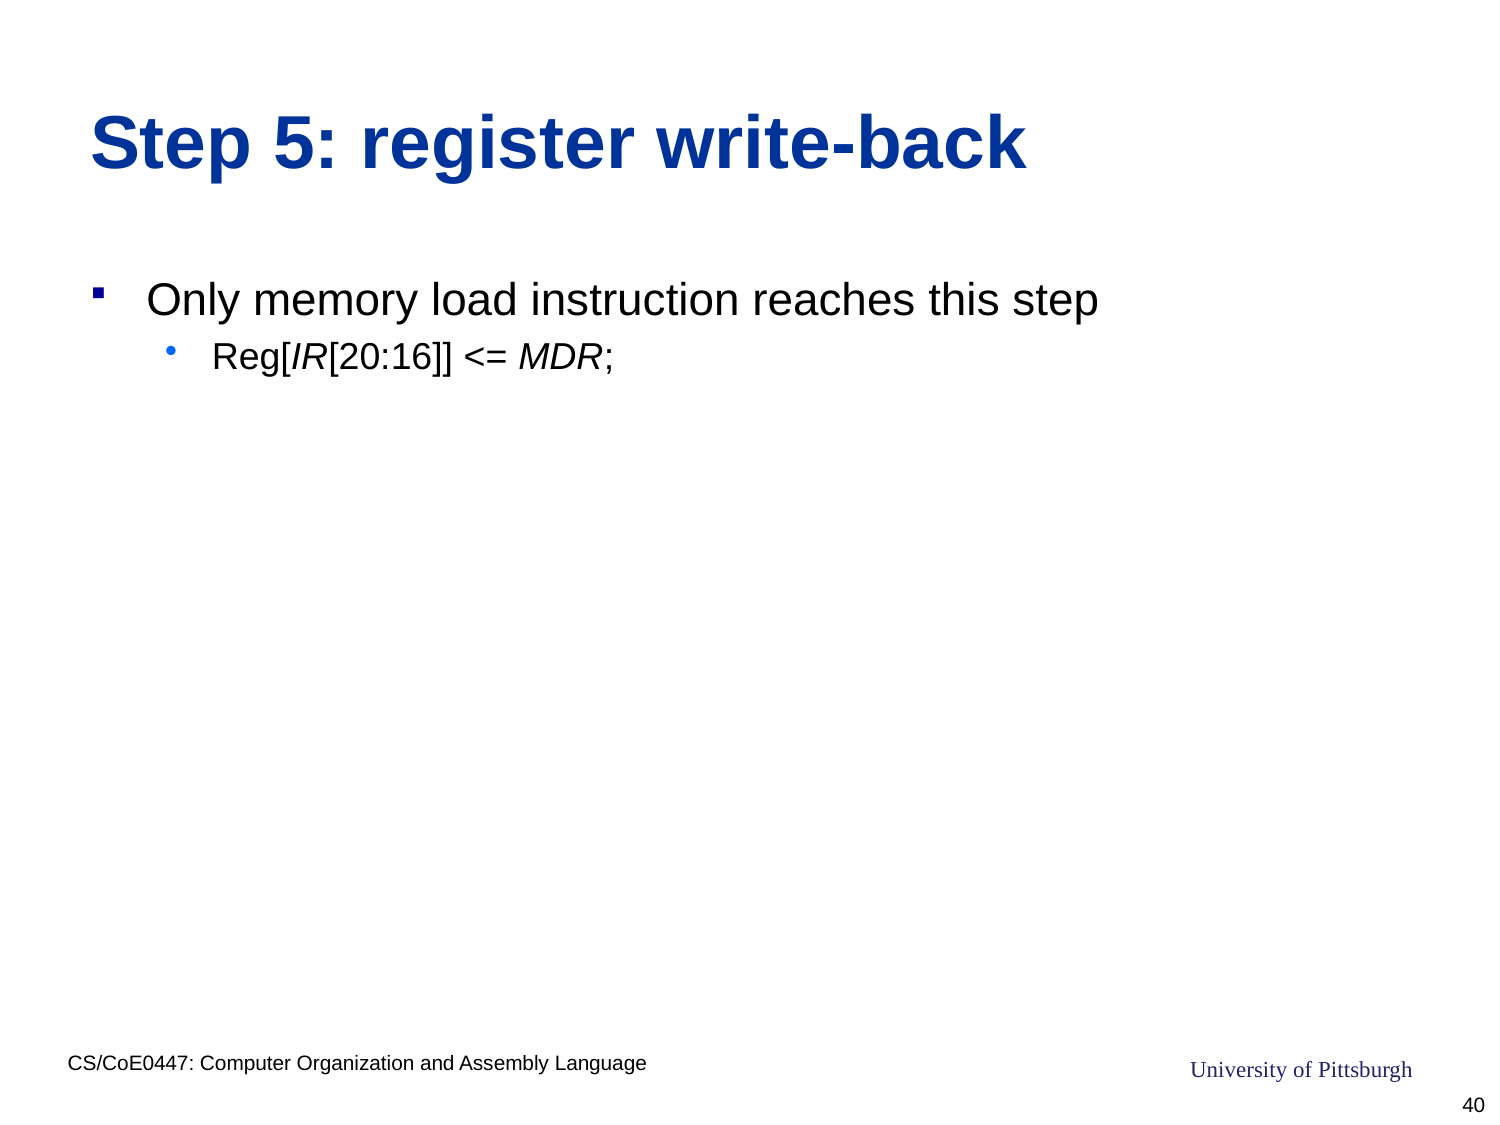

# Step 5: register write-back
Only memory load instruction reaches this step
Reg[IR[20:16]] <= MDR;